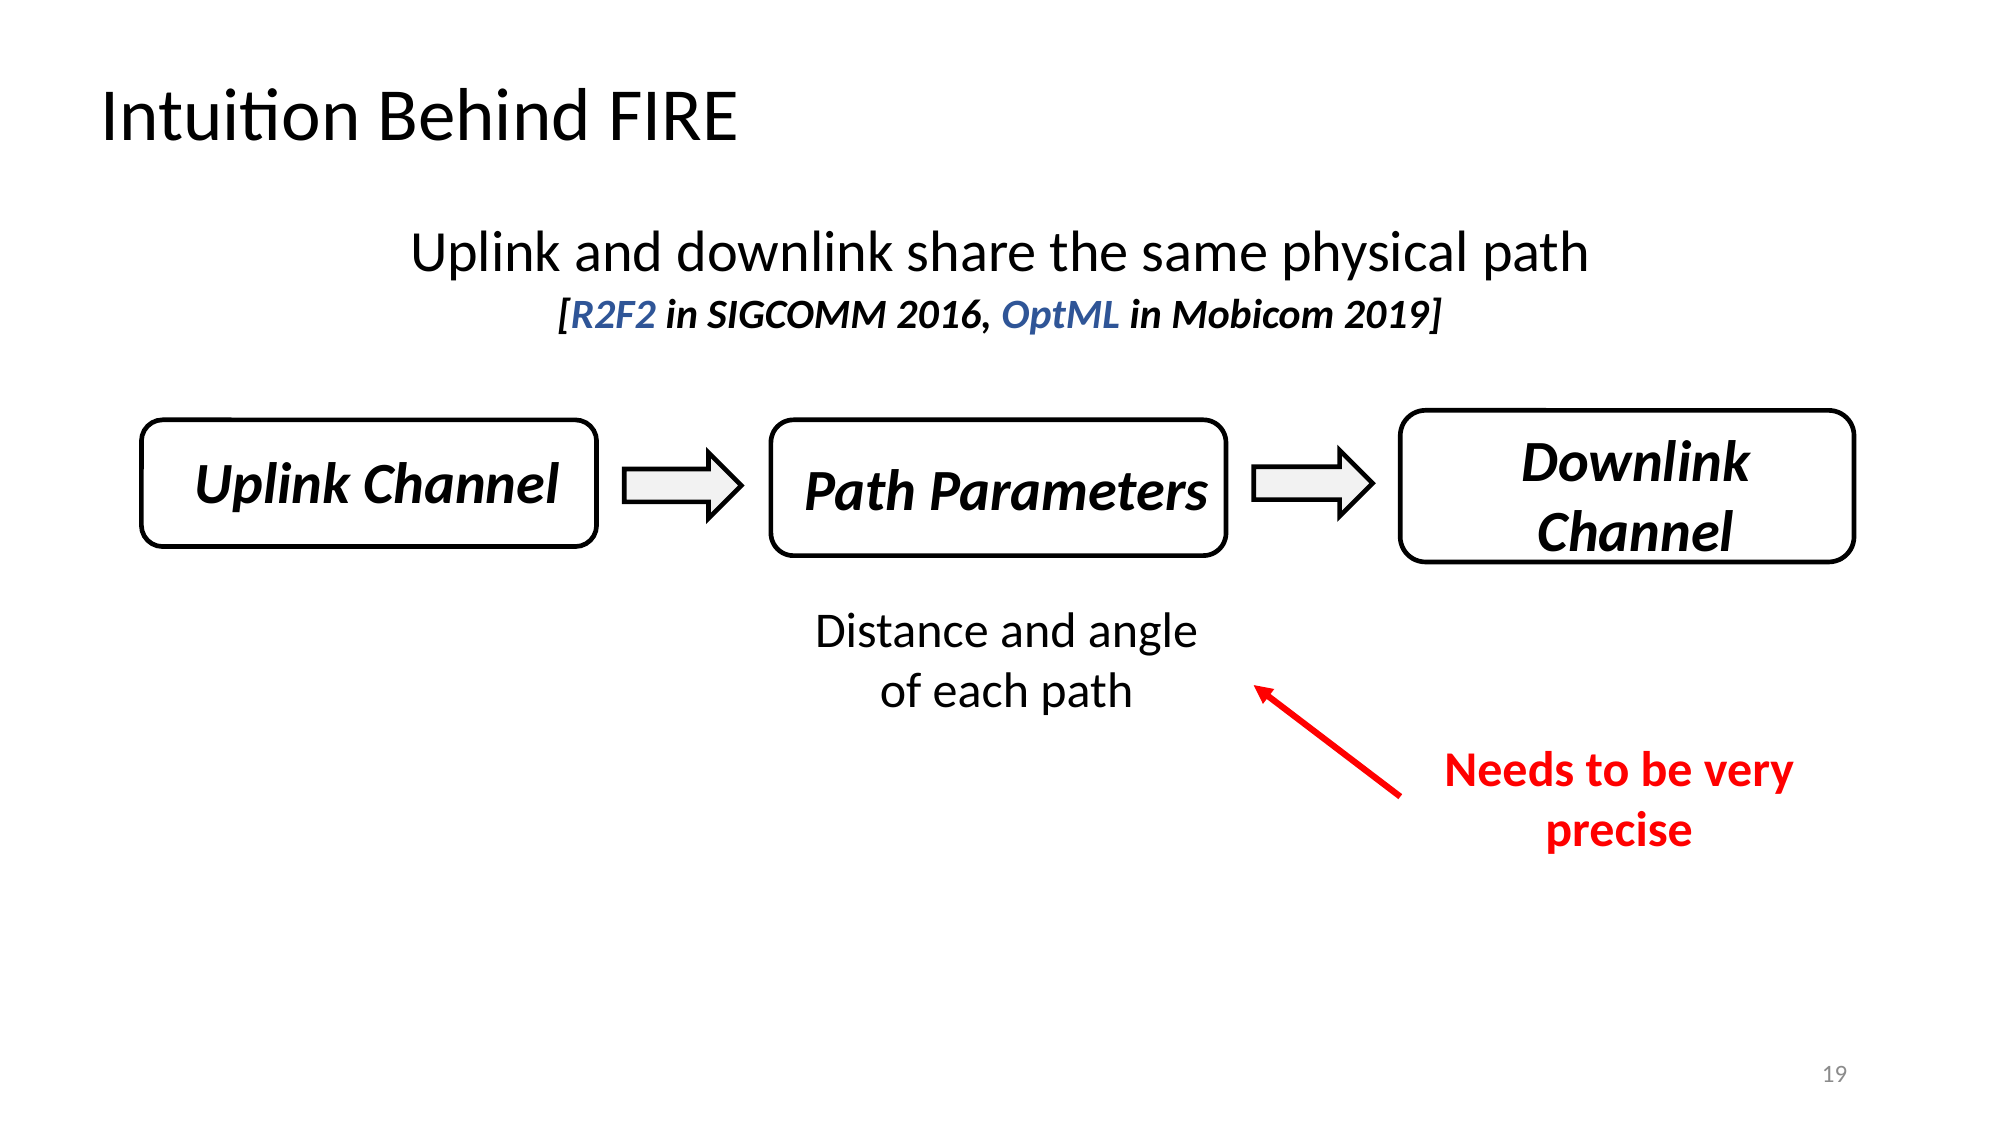

Intuition Behind FIRE
Uplink and downlink share the same physical path
[R2F2 in SIGCOMM 2016, OptML in Mobicom 2019]

Downlink Channel

Uplink Channel

Path Parameters

Distance and angle of each path
Needs to be very precise
19